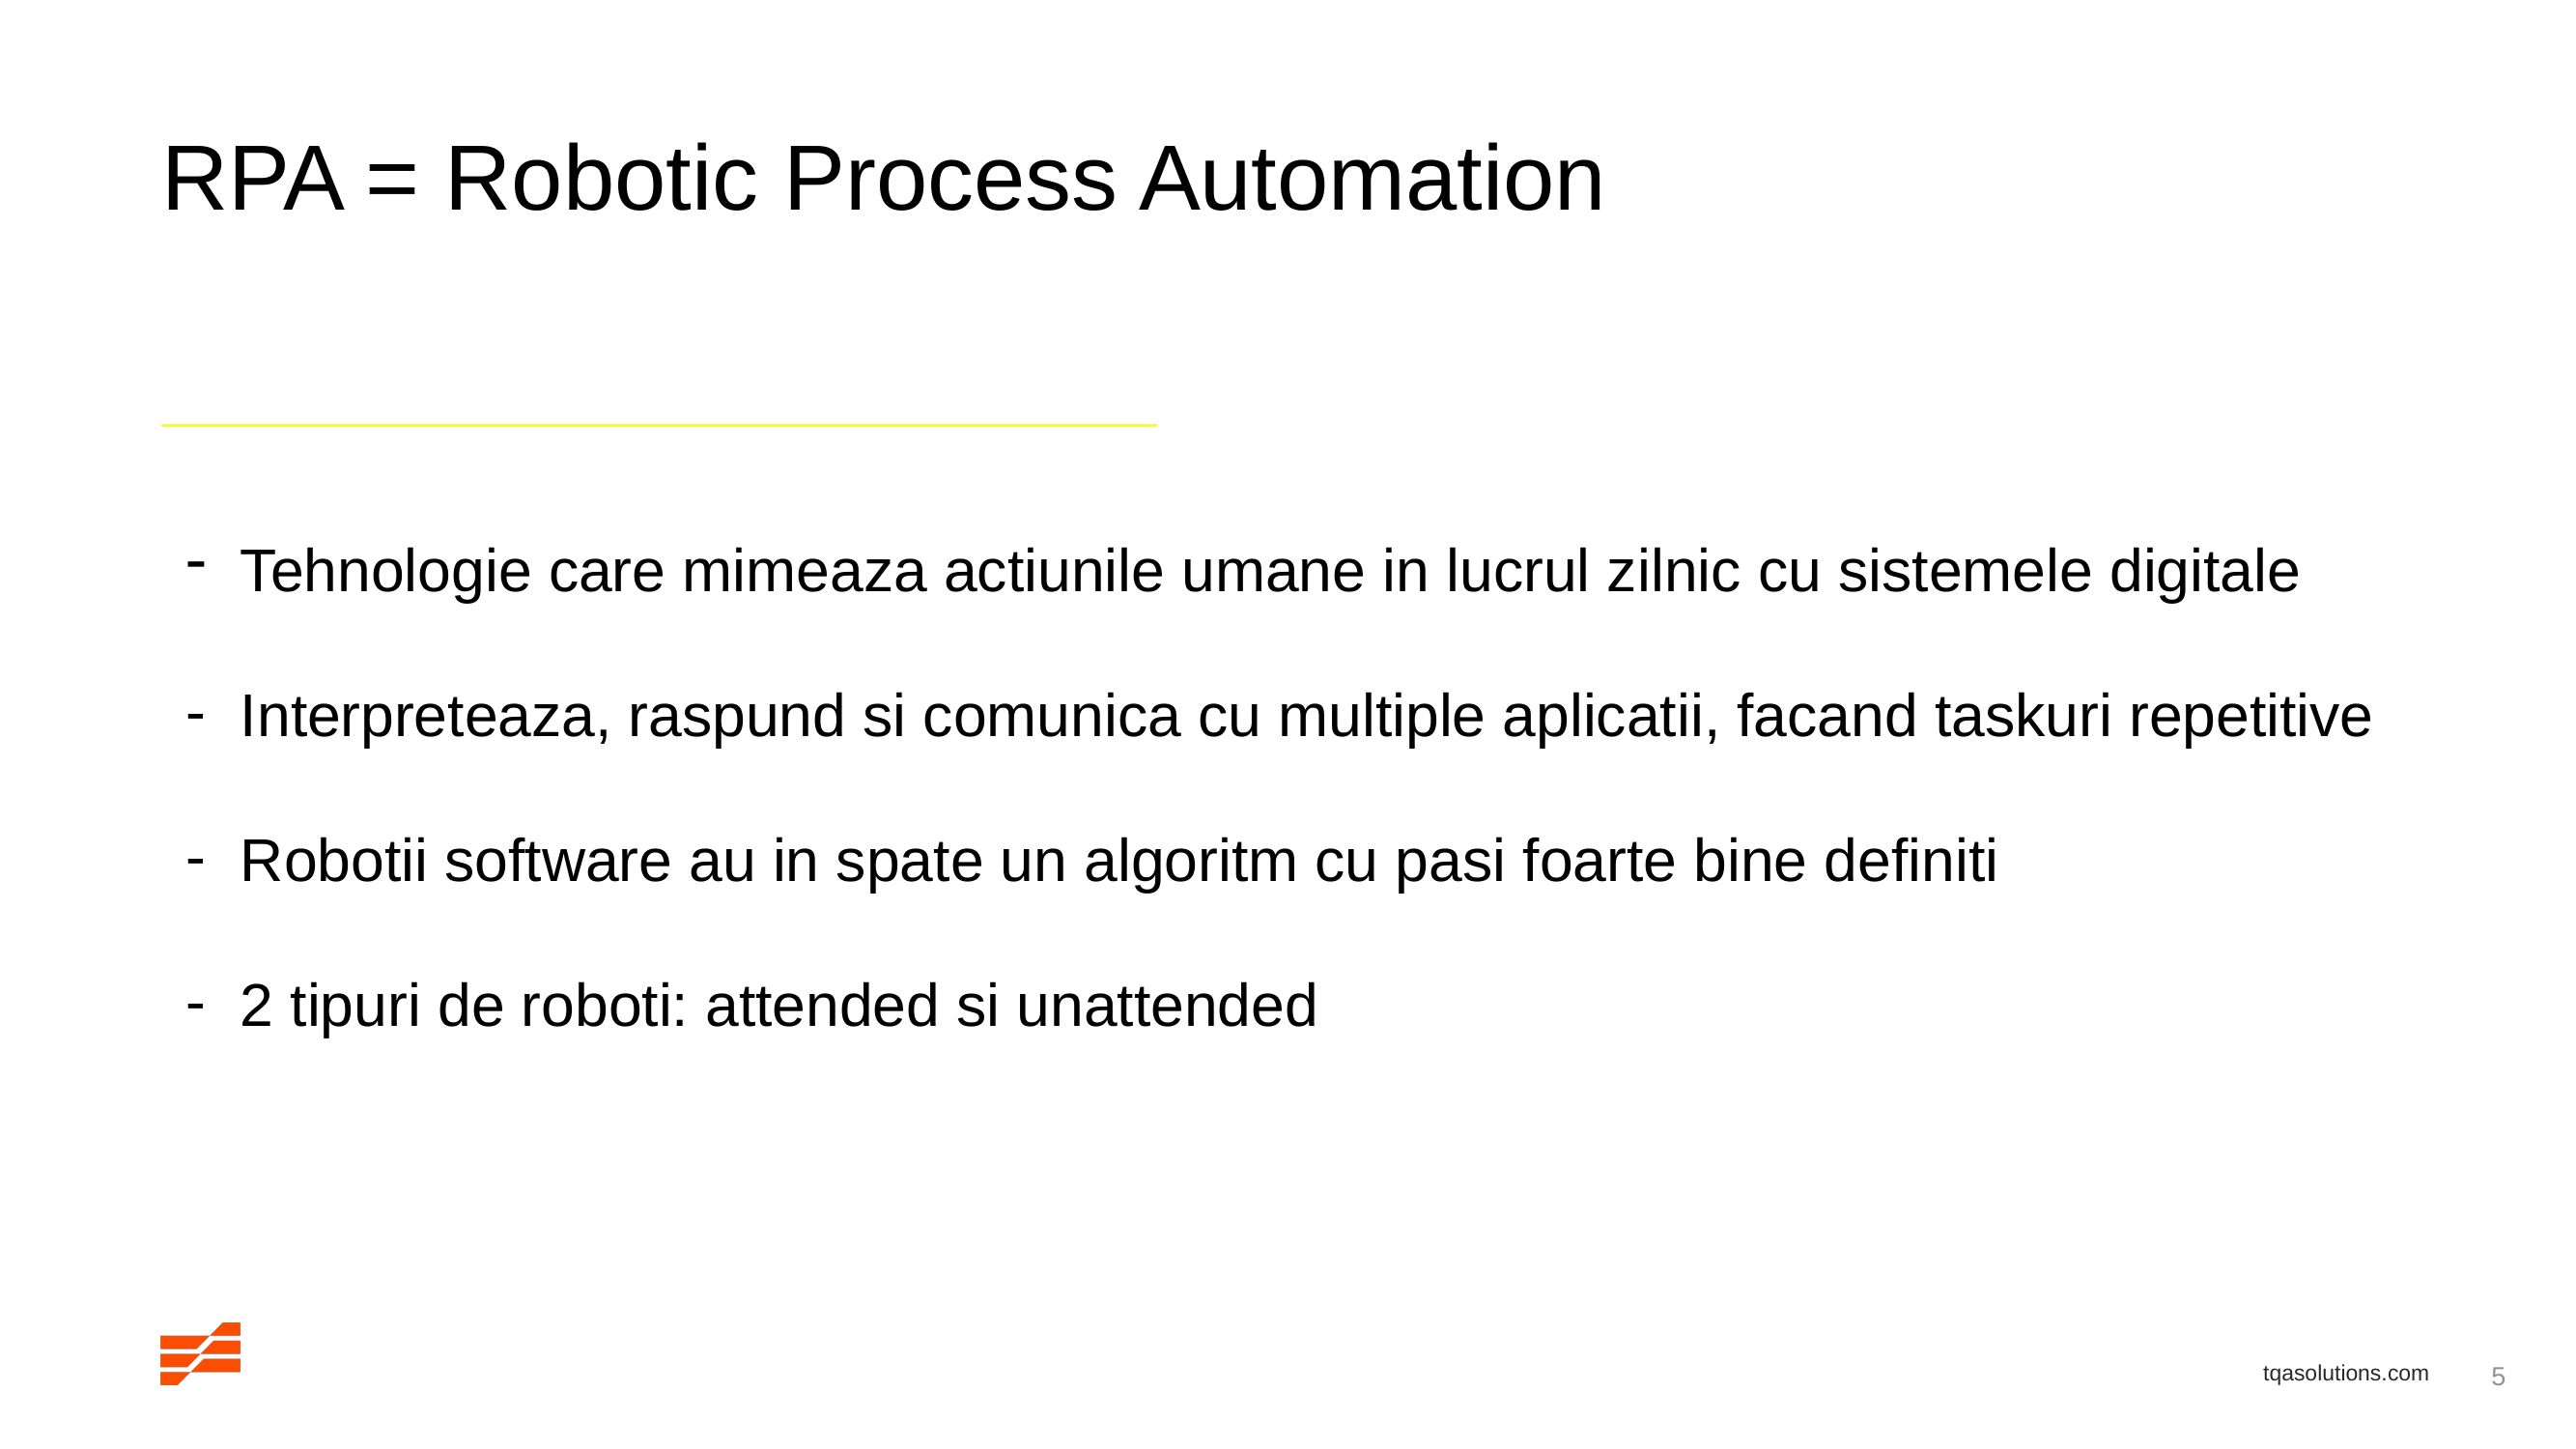

# RPA = Robotic Process Automation
Tehnologie care mimeaza actiunile umane in lucrul zilnic cu sistemele digitale

Interpreteaza, raspund si comunica cu multiple aplicatii, facand taskuri repetitive

Robotii software au in spate un algoritm cu pasi foarte bine definiti

2 tipuri de roboti: attended si unattended